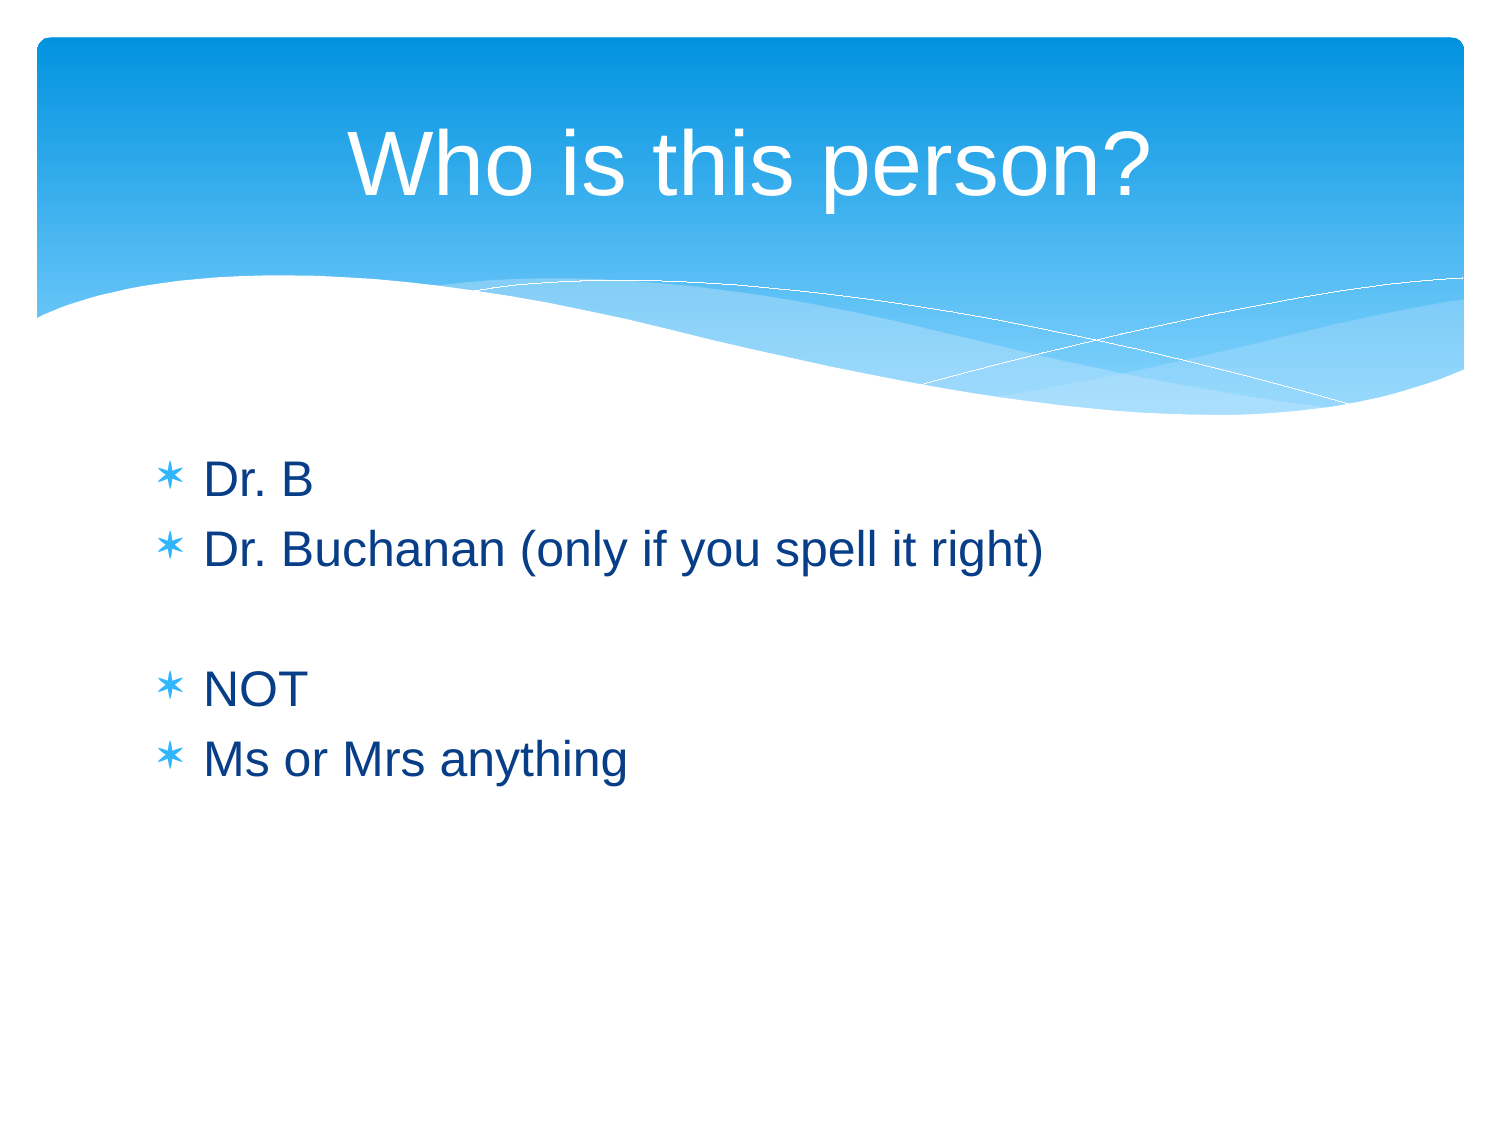

# Who is this person?
Dr. B
Dr. Buchanan (only if you spell it right)

NOT
Ms or Mrs anything